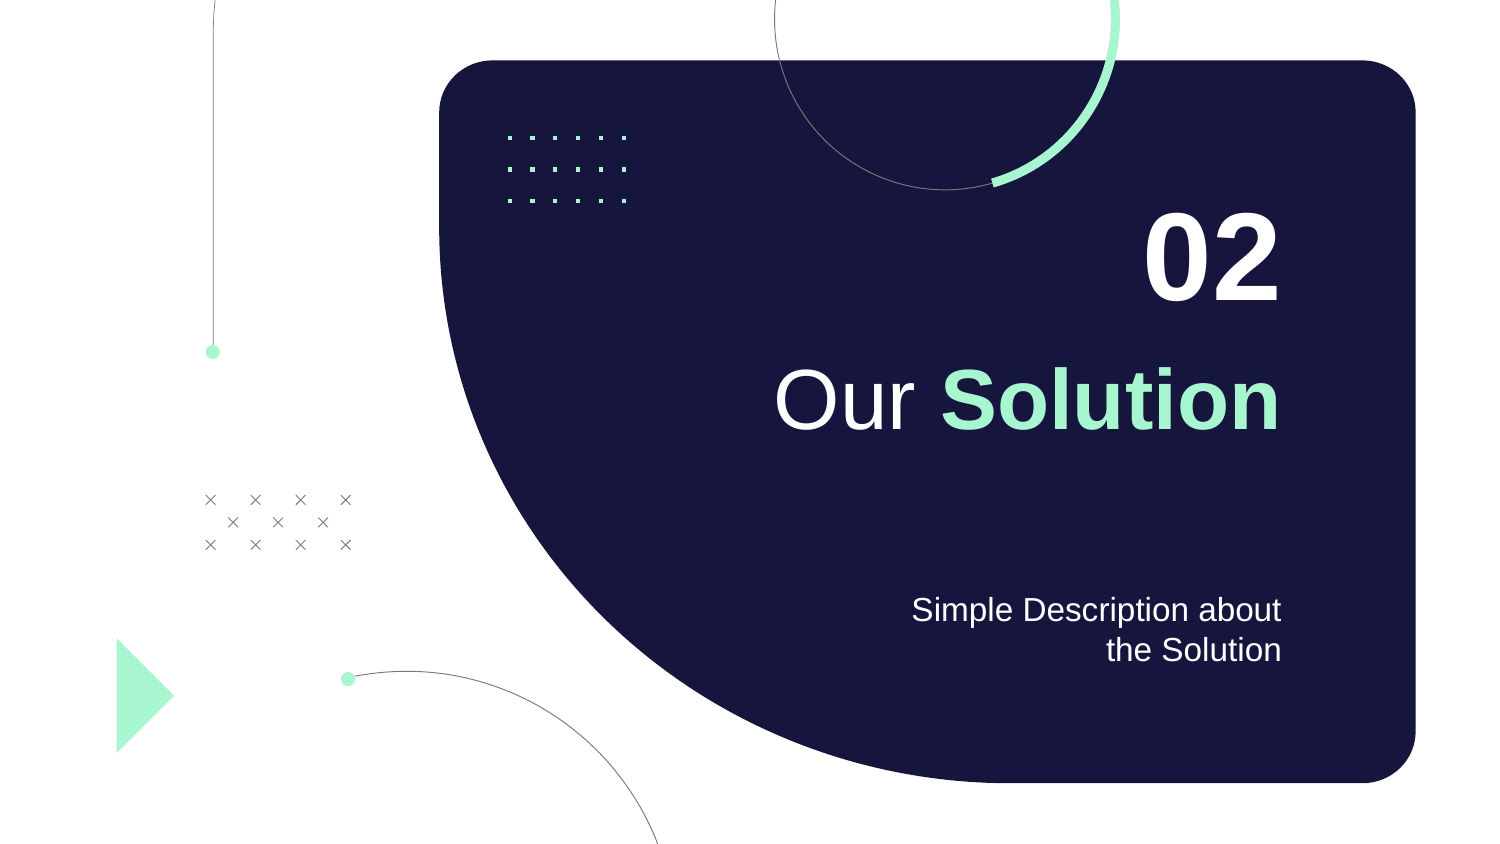

02
# Our Solution
Simple Description about the Solution